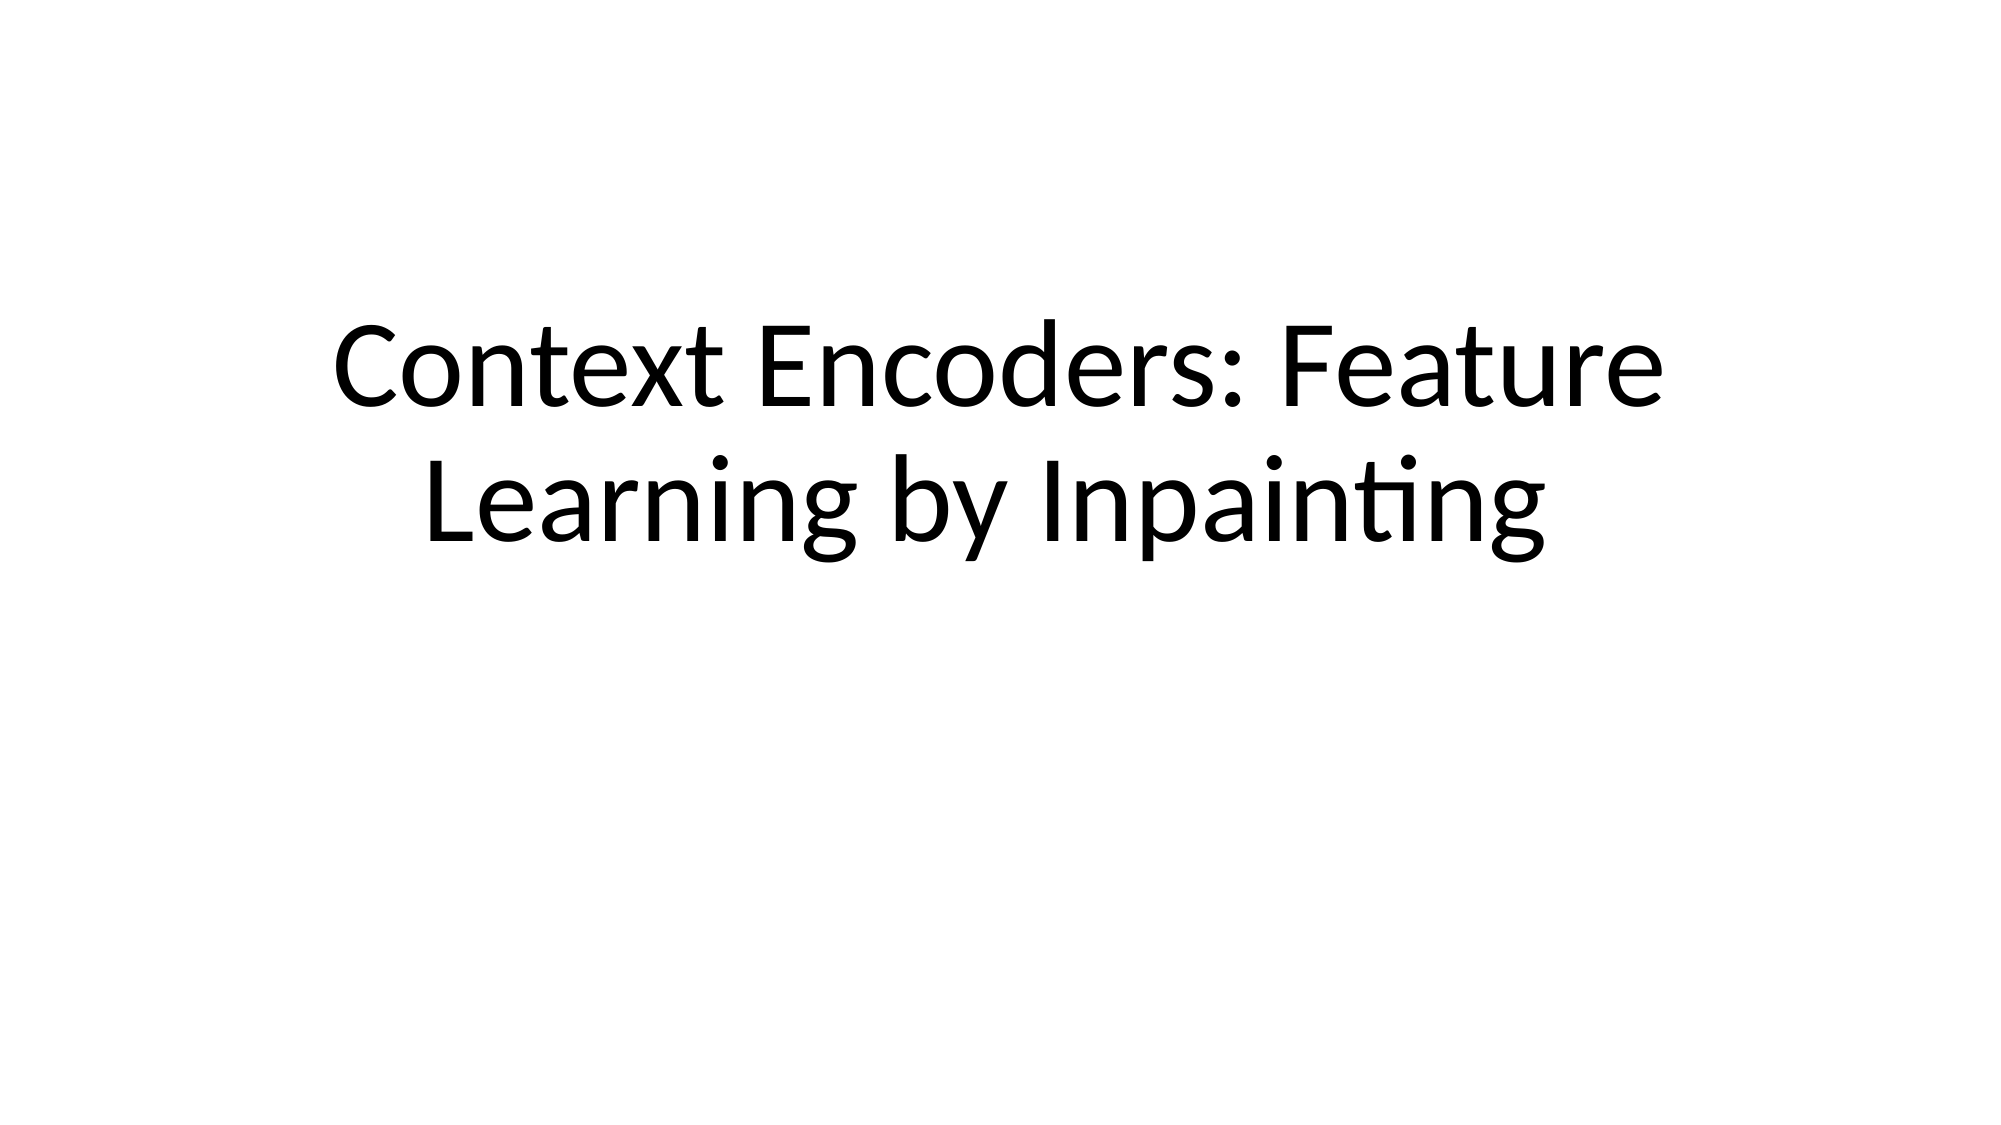

# Context Encoders: Feature Learning by Inpainting